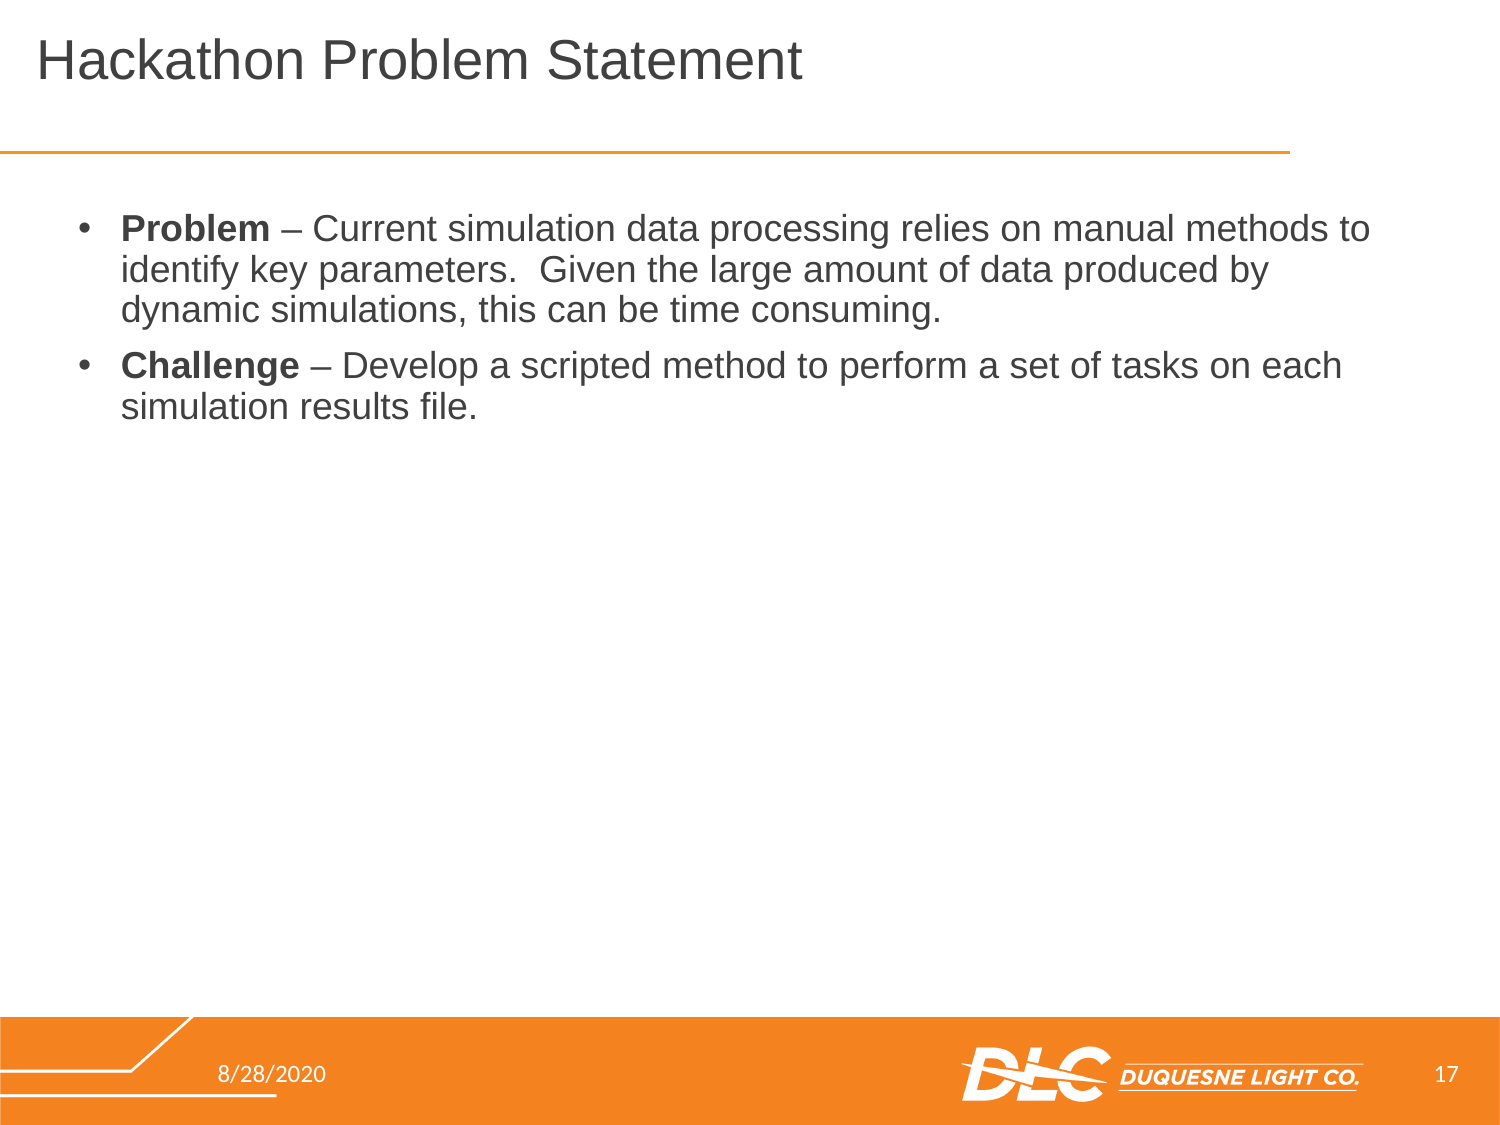

# Hackathon Problem Statement

Problem – Current simulation data processing relies on manual methods to identify key parameters.  Given the large amount of data produced by dynamic simulations, this can be time consuming.
Challenge – Develop a scripted method to perform a set of tasks on each simulation results file.
8/28/2020
17